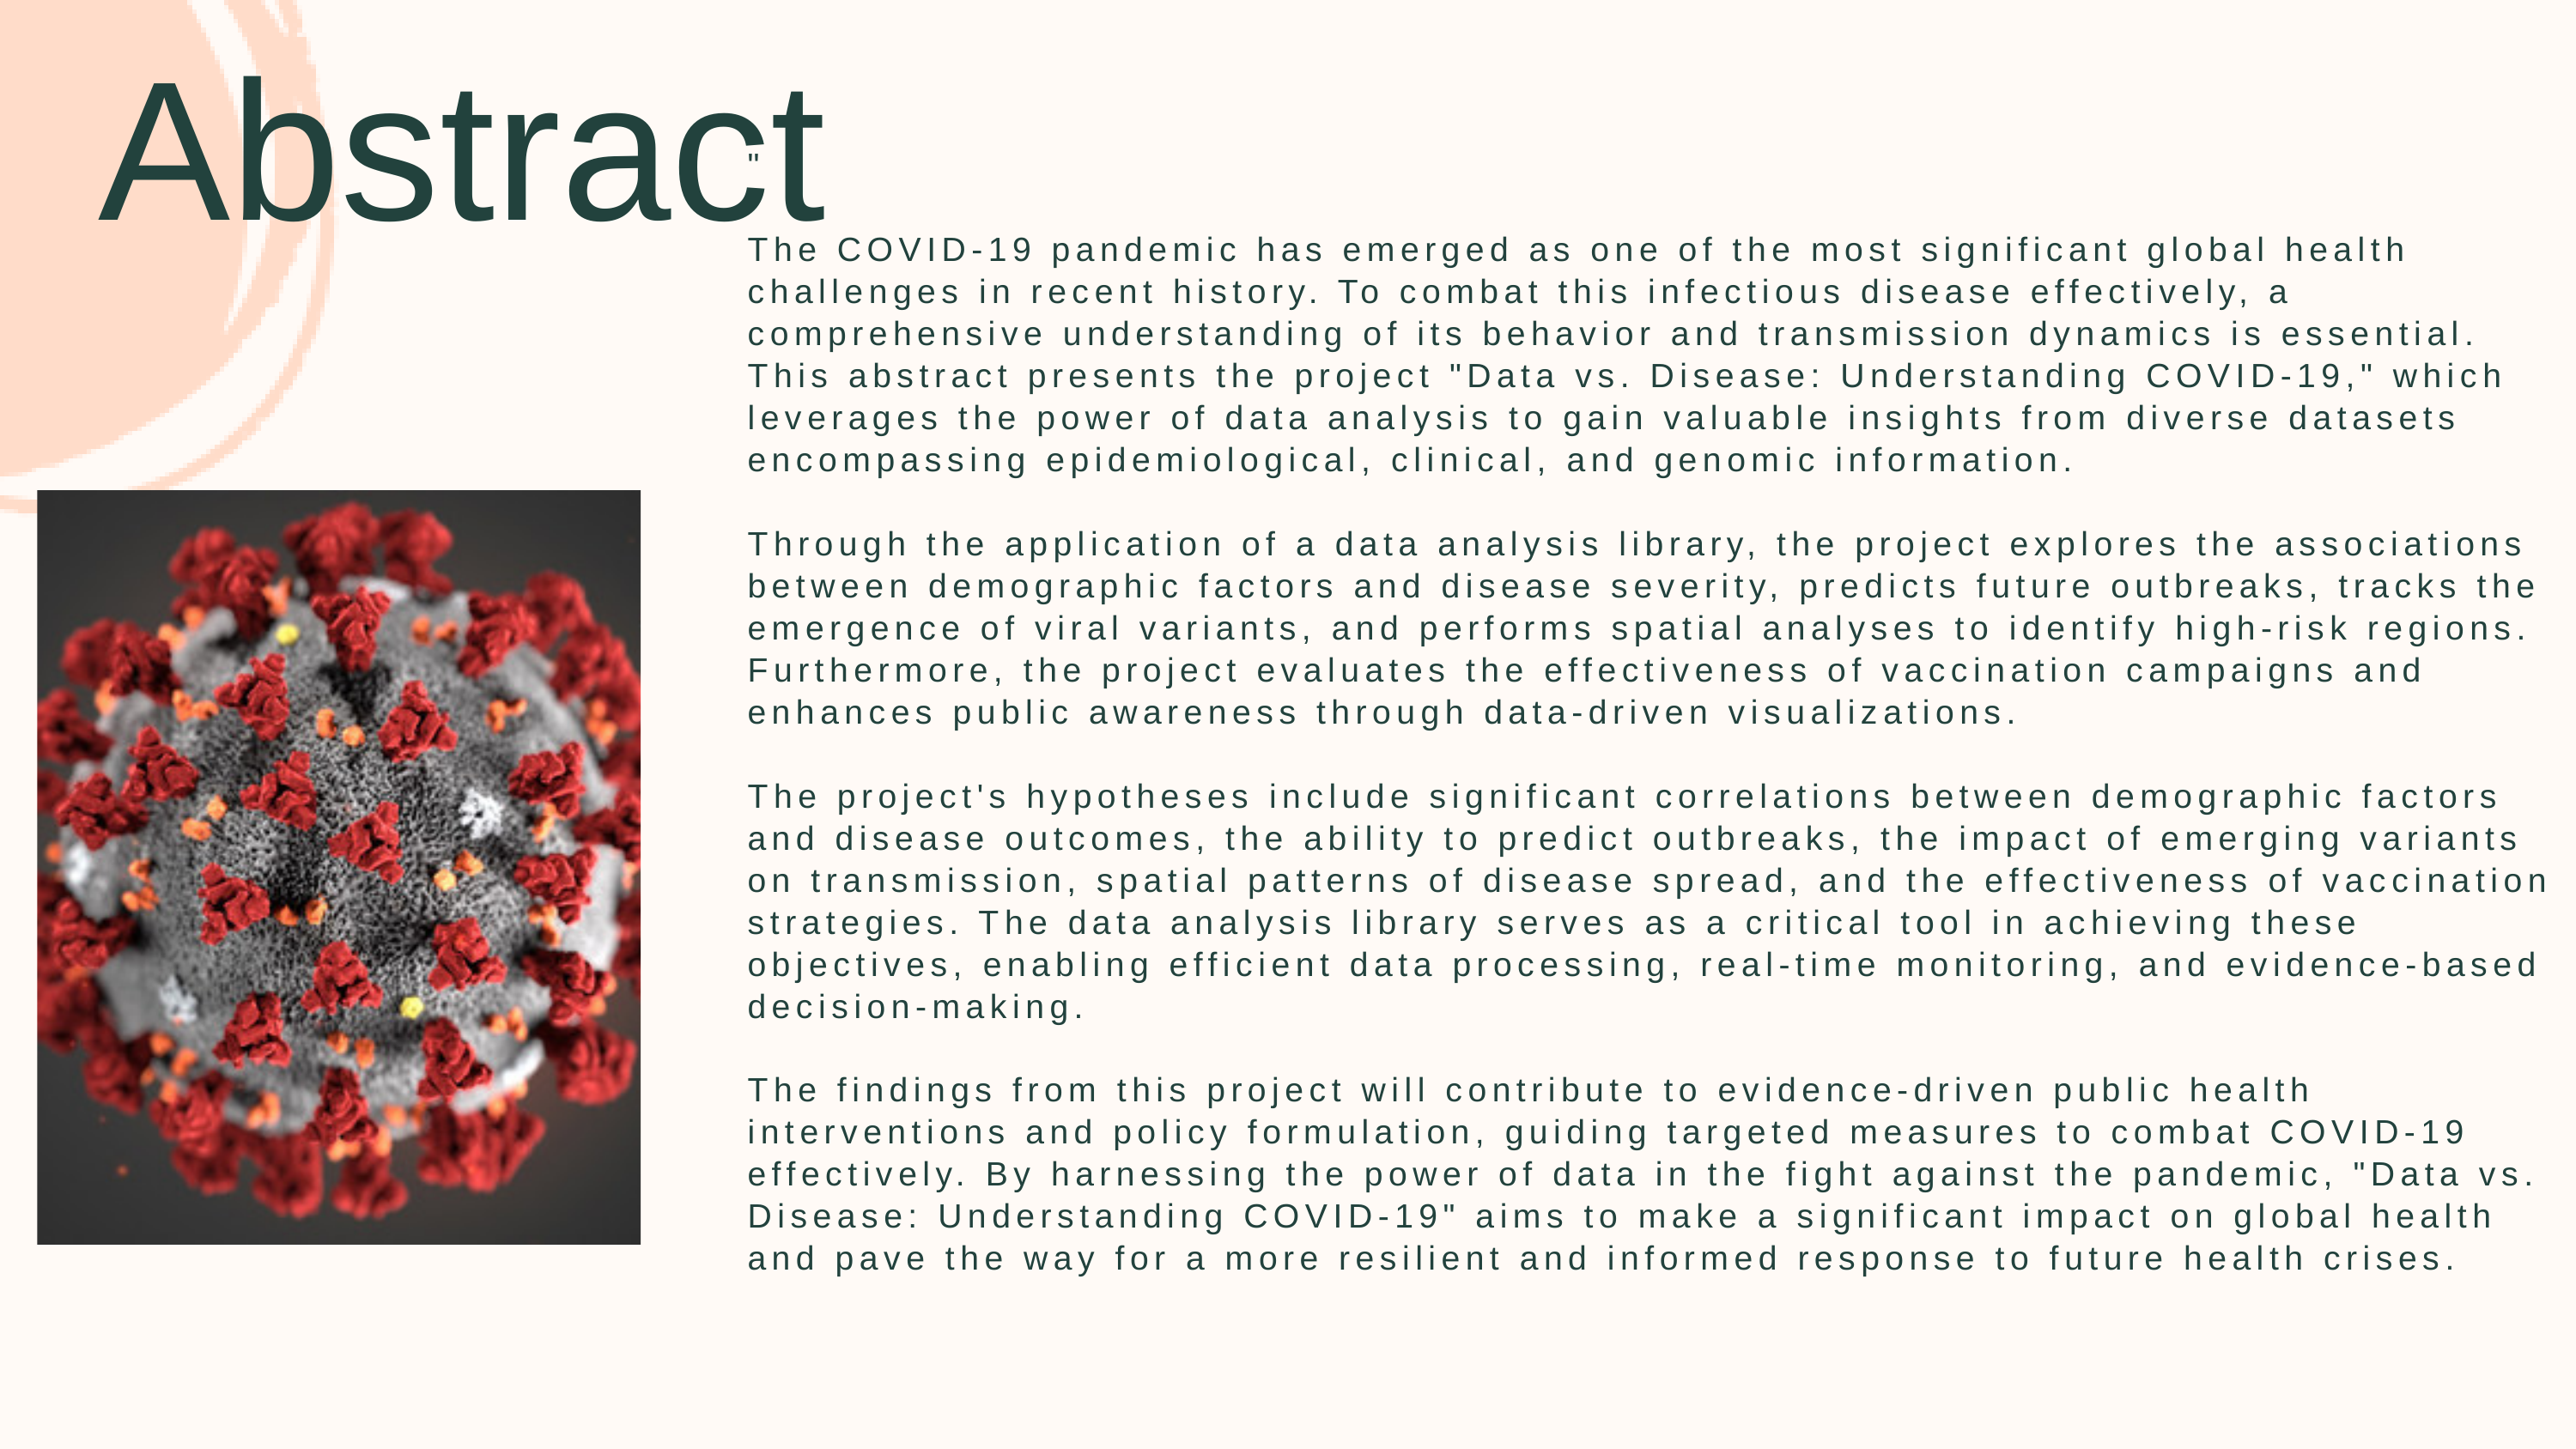

Abstract
"

The COVID-19 pandemic has emerged as one of the most significant global health challenges in recent history. To combat this infectious disease effectively, a comprehensive understanding of its behavior and transmission dynamics is essential. This abstract presents the project "Data vs. Disease: Understanding COVID-19," which leverages the power of data analysis to gain valuable insights from diverse datasets encompassing epidemiological, clinical, and genomic information.

Through the application of a data analysis library, the project explores the associations between demographic factors and disease severity, predicts future outbreaks, tracks the emergence of viral variants, and performs spatial analyses to identify high-risk regions. Furthermore, the project evaluates the effectiveness of vaccination campaigns and enhances public awareness through data-driven visualizations.

The project's hypotheses include significant correlations between demographic factors and disease outcomes, the ability to predict outbreaks, the impact of emerging variants on transmission, spatial patterns of disease spread, and the effectiveness of vaccination strategies. The data analysis library serves as a critical tool in achieving these objectives, enabling efficient data processing, real-time monitoring, and evidence-based decision-making.

The findings from this project will contribute to evidence-driven public health interventions and policy formulation, guiding targeted measures to combat COVID-19 effectively. By harnessing the power of data in the fight against the pandemic, "Data vs. Disease: Understanding COVID-19" aims to make a significant impact on global health and pave the way for a more resilient and informed response to future health crises.